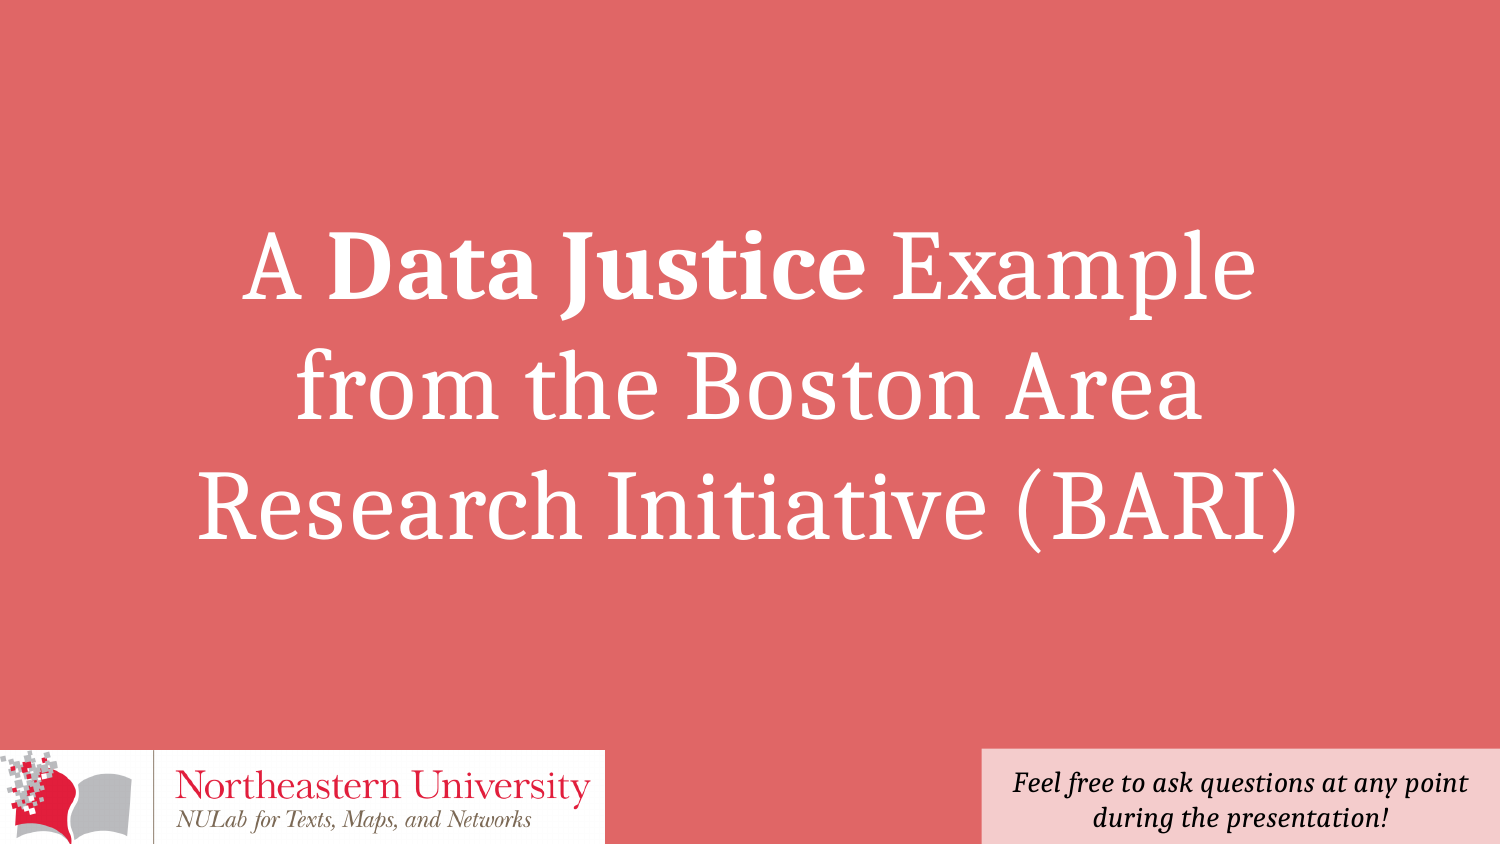

# A Data Justice Example from the Boston Area Research Initiative (BARI)